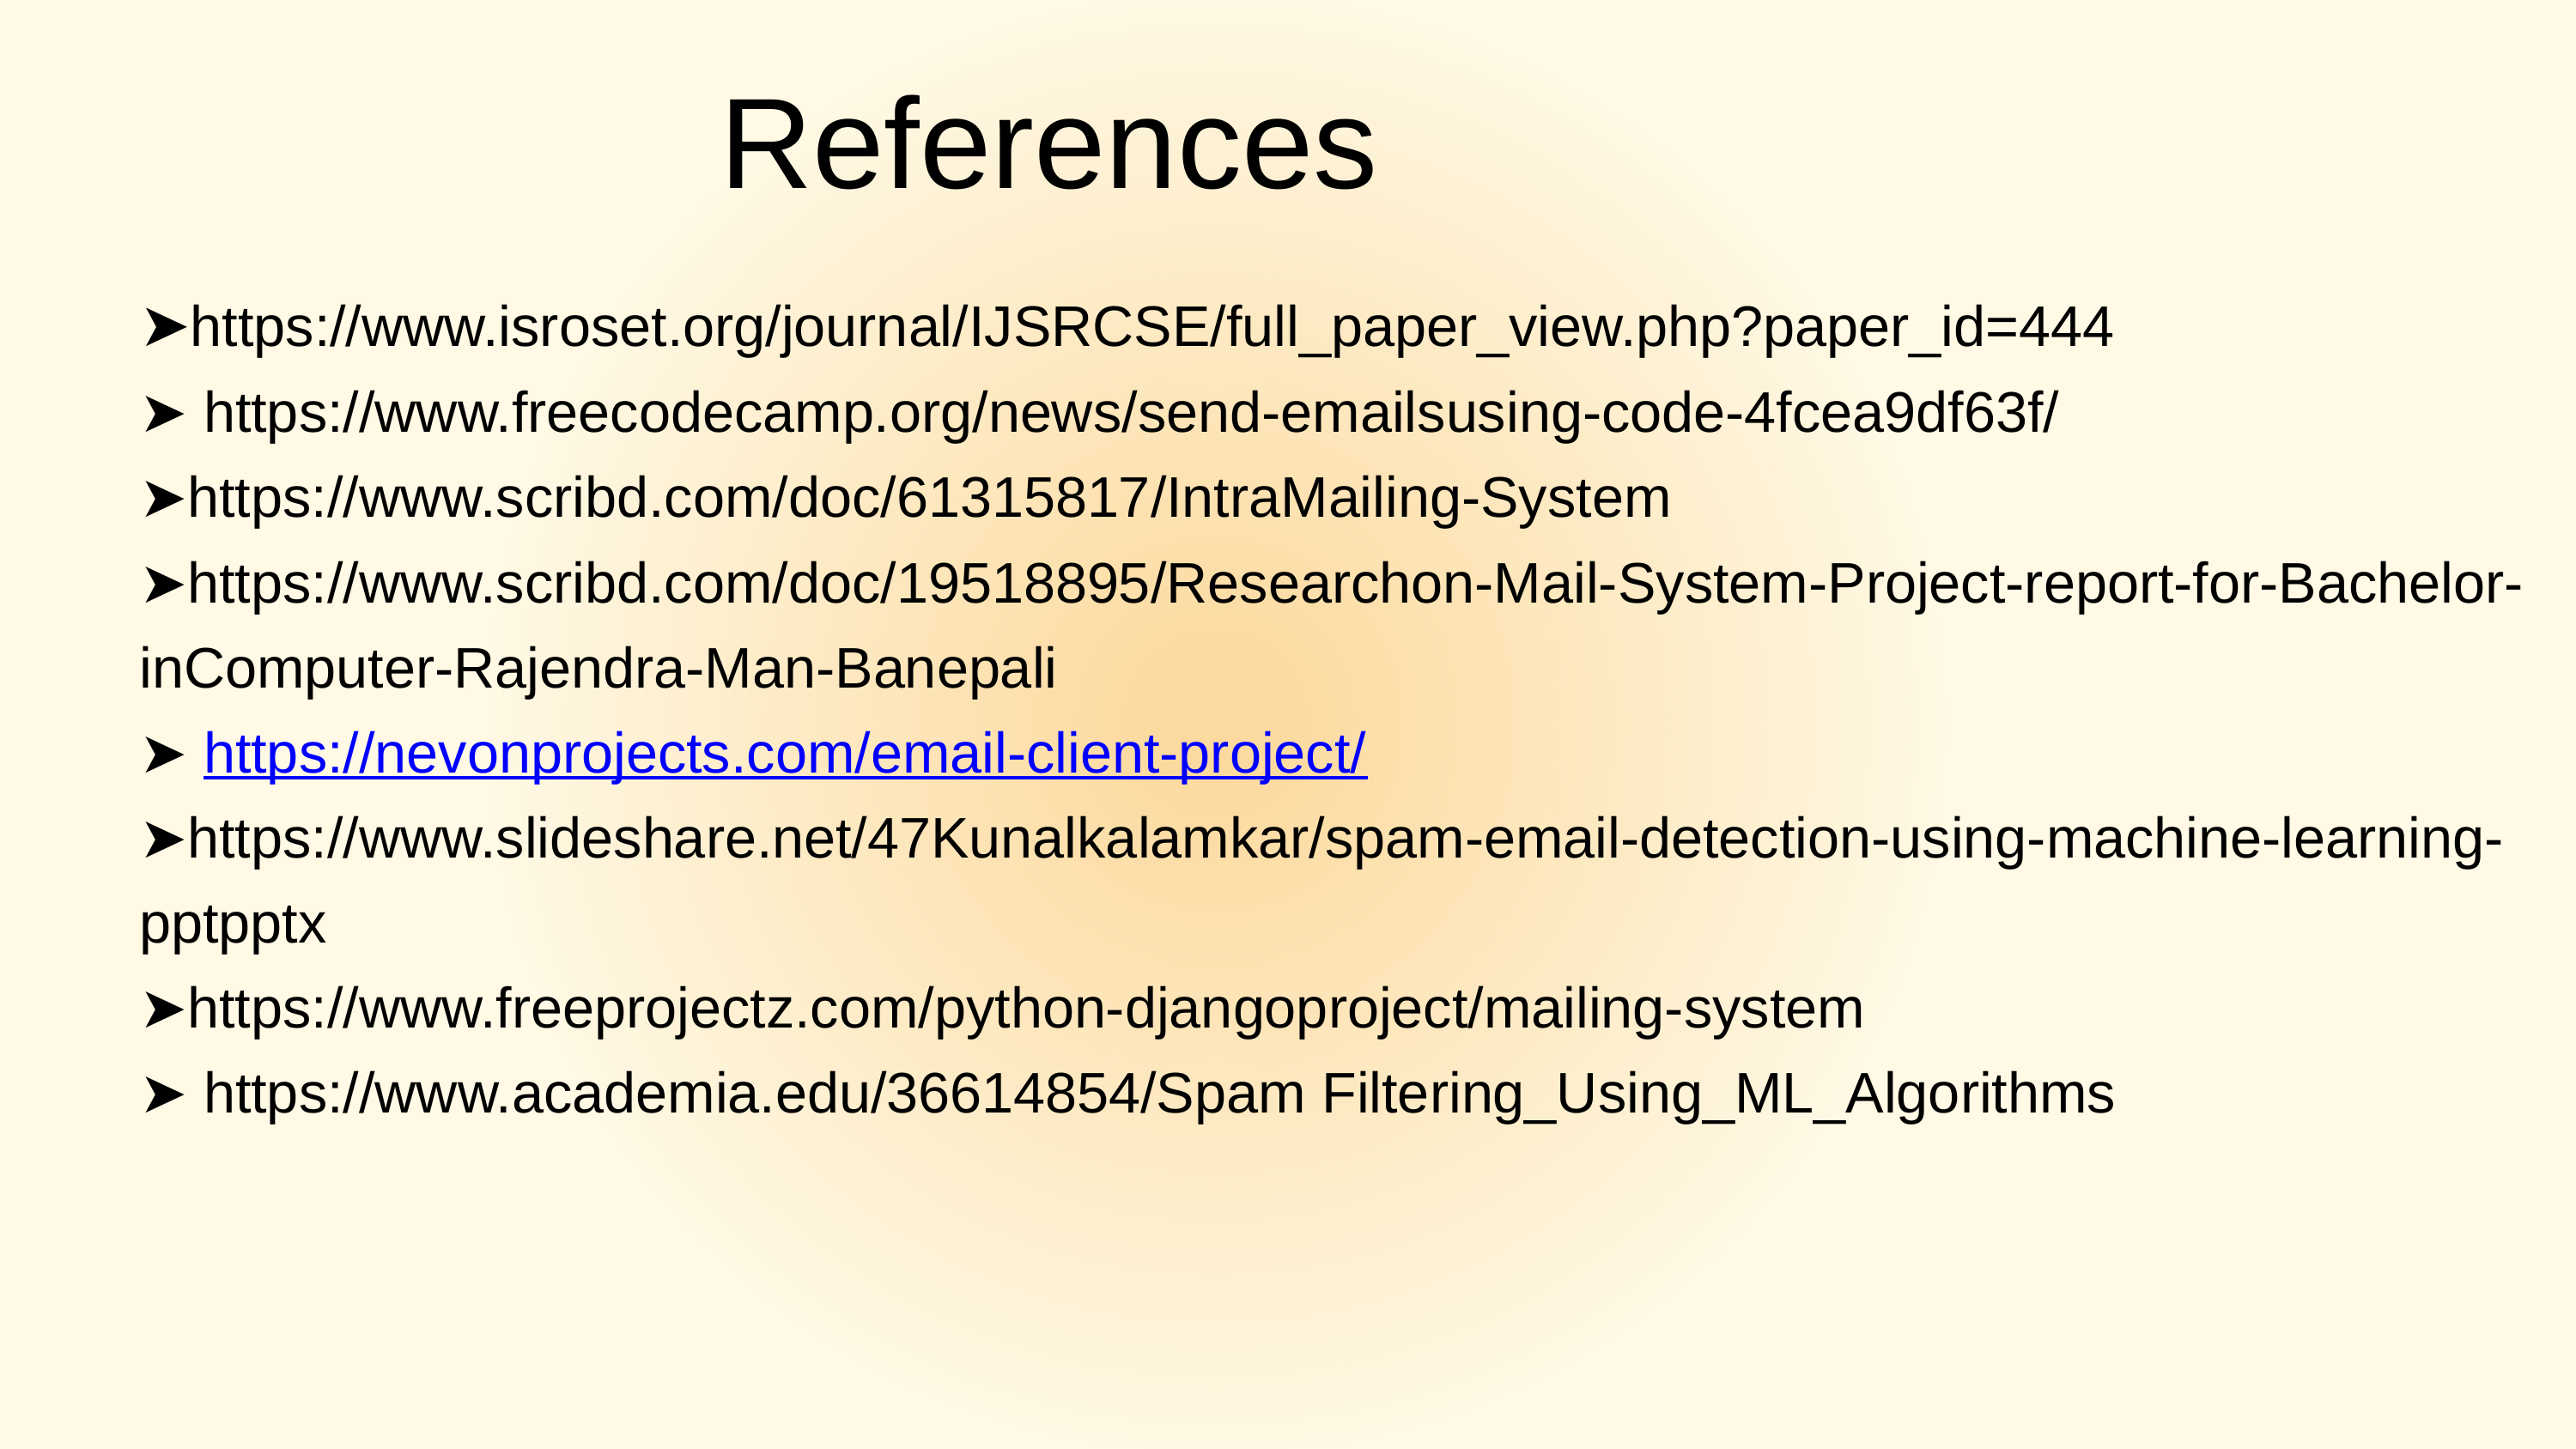

References
﻿➤https://www.isroset.org/journal/IJSRCSE/full_paper_view.php?paper_id=444
➤ https://www.freecodecamp.org/news/send-emailsusing-code-4fcea9df63f/
➤https://www.scribd.com/doc/61315817/IntraMailing-System
➤https://www.scribd.com/doc/19518895/Researchon-Mail-System-Project-report-for-Bachelor-inComputer-Rajendra-Man-Banepali
➤ https://nevonprojects.com/email-client-project/
➤https://www.slideshare.net/47Kunalkalamkar/spam-email-detection-using-machine-learning-pptpptx
➤https://www.freeprojectz.com/python-djangoproject/mailing-system
➤ https://www.academia.edu/36614854/Spam Filtering_Using_ML_Algorithms